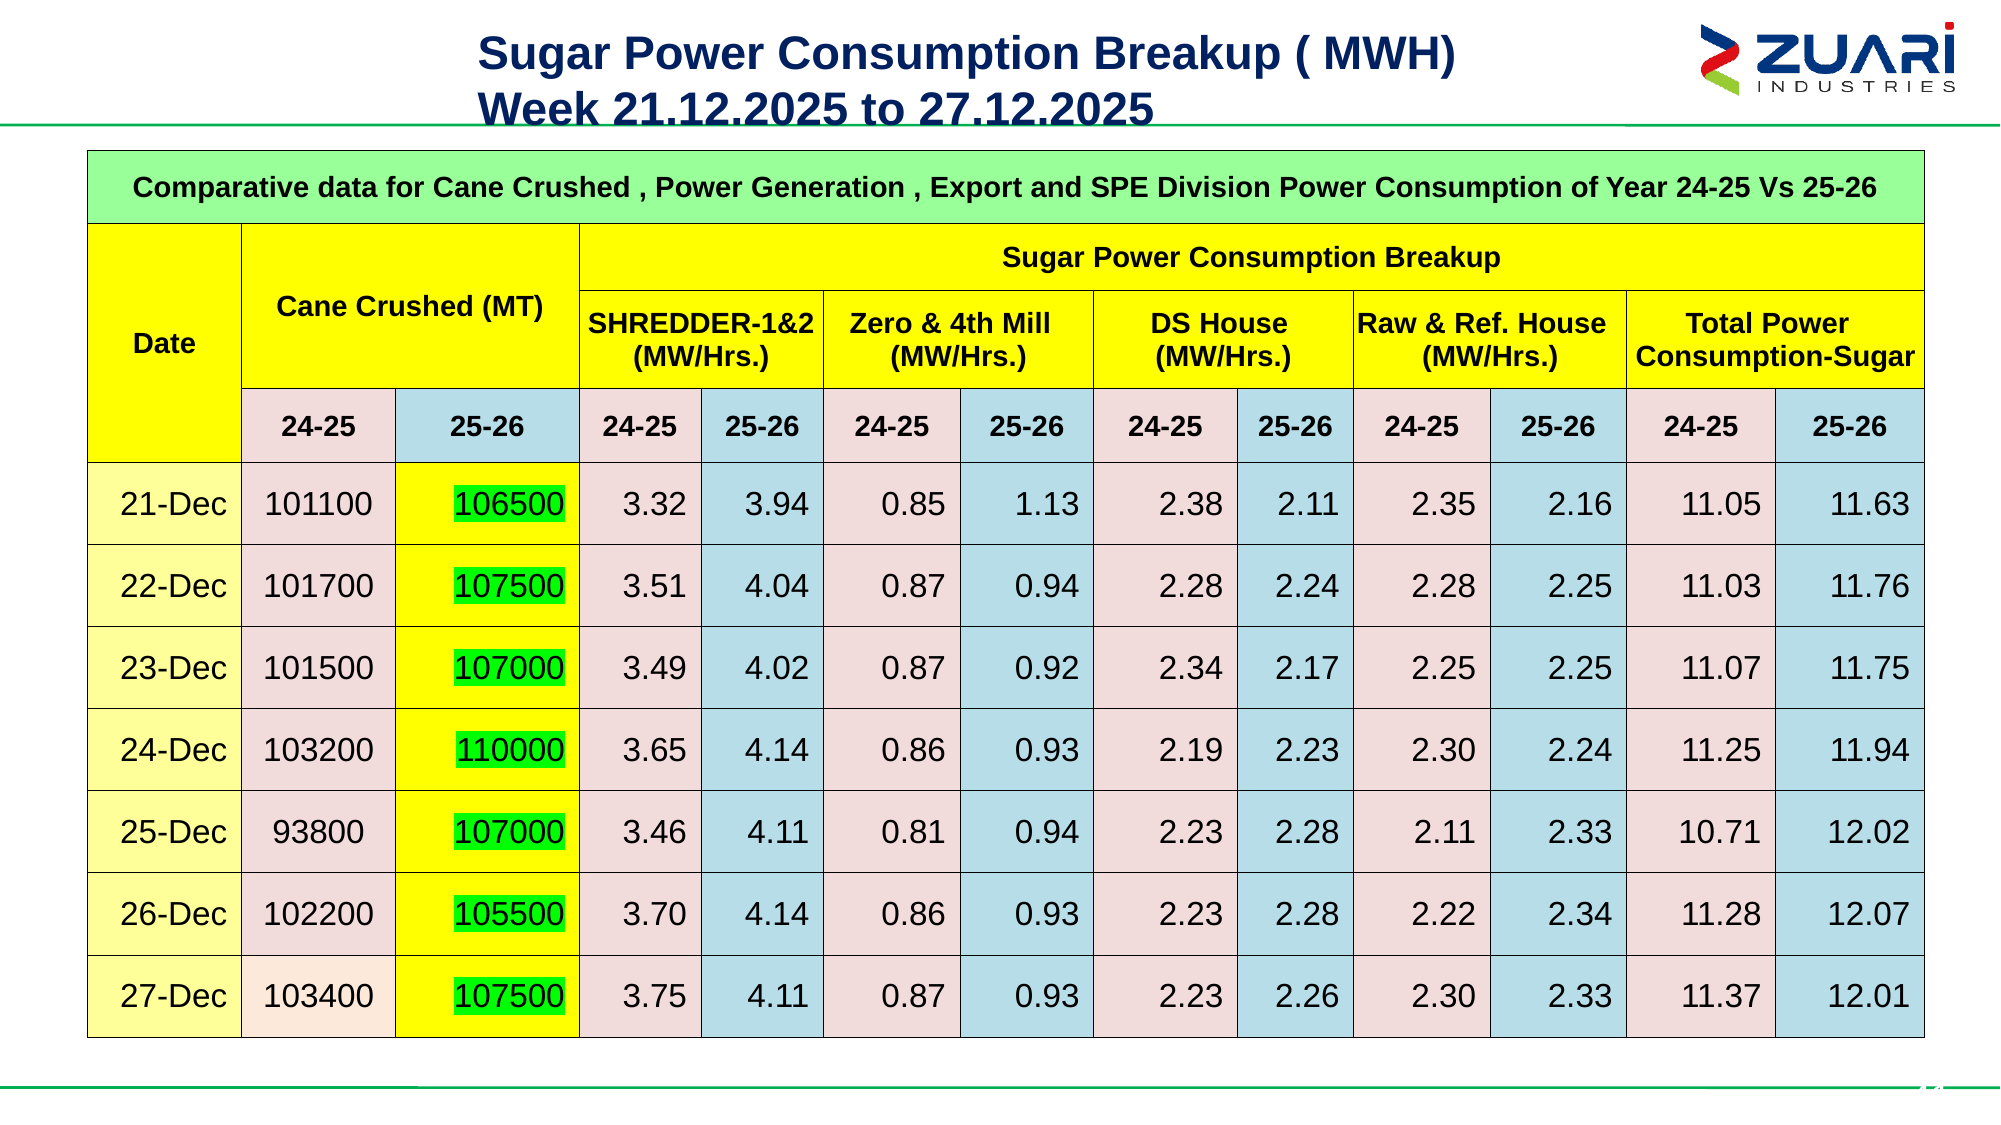

# Sugar Power Consumption Breakup ( MWH) Week 21.12.2025 to 27.12.2025
| Comparative data for Cane Crushed , Power Generation , Export and SPE Division Power Consumption of Year 24-25 Vs 25-26 |  |  |  |  |  |  |  |  |  |  |  |  |
| --- | --- | --- | --- | --- | --- | --- | --- | --- | --- | --- | --- | --- |
| Date | Cane Crushed (MT) |  | Sugar Power Consumption Breakup |  |  |  |  |  |  |  |  |  |
|  |  |  | SHREDDER-1&2 (MW/Hrs.) |  | Zero & 4th Mill (MW/Hrs.) |  | DS House (MW/Hrs.) |  | Raw & Ref. House (MW/Hrs.) |  | Total Power Consumption-Sugar |  |
|  | 24-25 | 25-26 | 24-25 | 25-26 | 24-25 | 25-26 | 24-25 | 25-26 | 24-25 | 25-26 | 24-25 | 25-26 |
| 21-Dec | 101100 | 106500 | 3.32 | 3.94 | 0.85 | 1.13 | 2.38 | 2.11 | 2.35 | 2.16 | 11.05 | 11.63 |
| 22-Dec | 101700 | 107500 | 3.51 | 4.04 | 0.87 | 0.94 | 2.28 | 2.24 | 2.28 | 2.25 | 11.03 | 11.76 |
| 23-Dec | 101500 | 107000 | 3.49 | 4.02 | 0.87 | 0.92 | 2.34 | 2.17 | 2.25 | 2.25 | 11.07 | 11.75 |
| 24-Dec | 103200 | 110000 | 3.65 | 4.14 | 0.86 | 0.93 | 2.19 | 2.23 | 2.30 | 2.24 | 11.25 | 11.94 |
| 25-Dec | 93800 | 107000 | 3.46 | 4.11 | 0.81 | 0.94 | 2.23 | 2.28 | 2.11 | 2.33 | 10.71 | 12.02 |
| 26-Dec | 102200 | 105500 | 3.70 | 4.14 | 0.86 | 0.93 | 2.23 | 2.28 | 2.22 | 2.34 | 11.28 | 12.07 |
| 27-Dec | 103400 | 107500 | 3.75 | 4.11 | 0.87 | 0.93 | 2.23 | 2.26 | 2.30 | 2.33 | 11.37 | 12.01 |
41